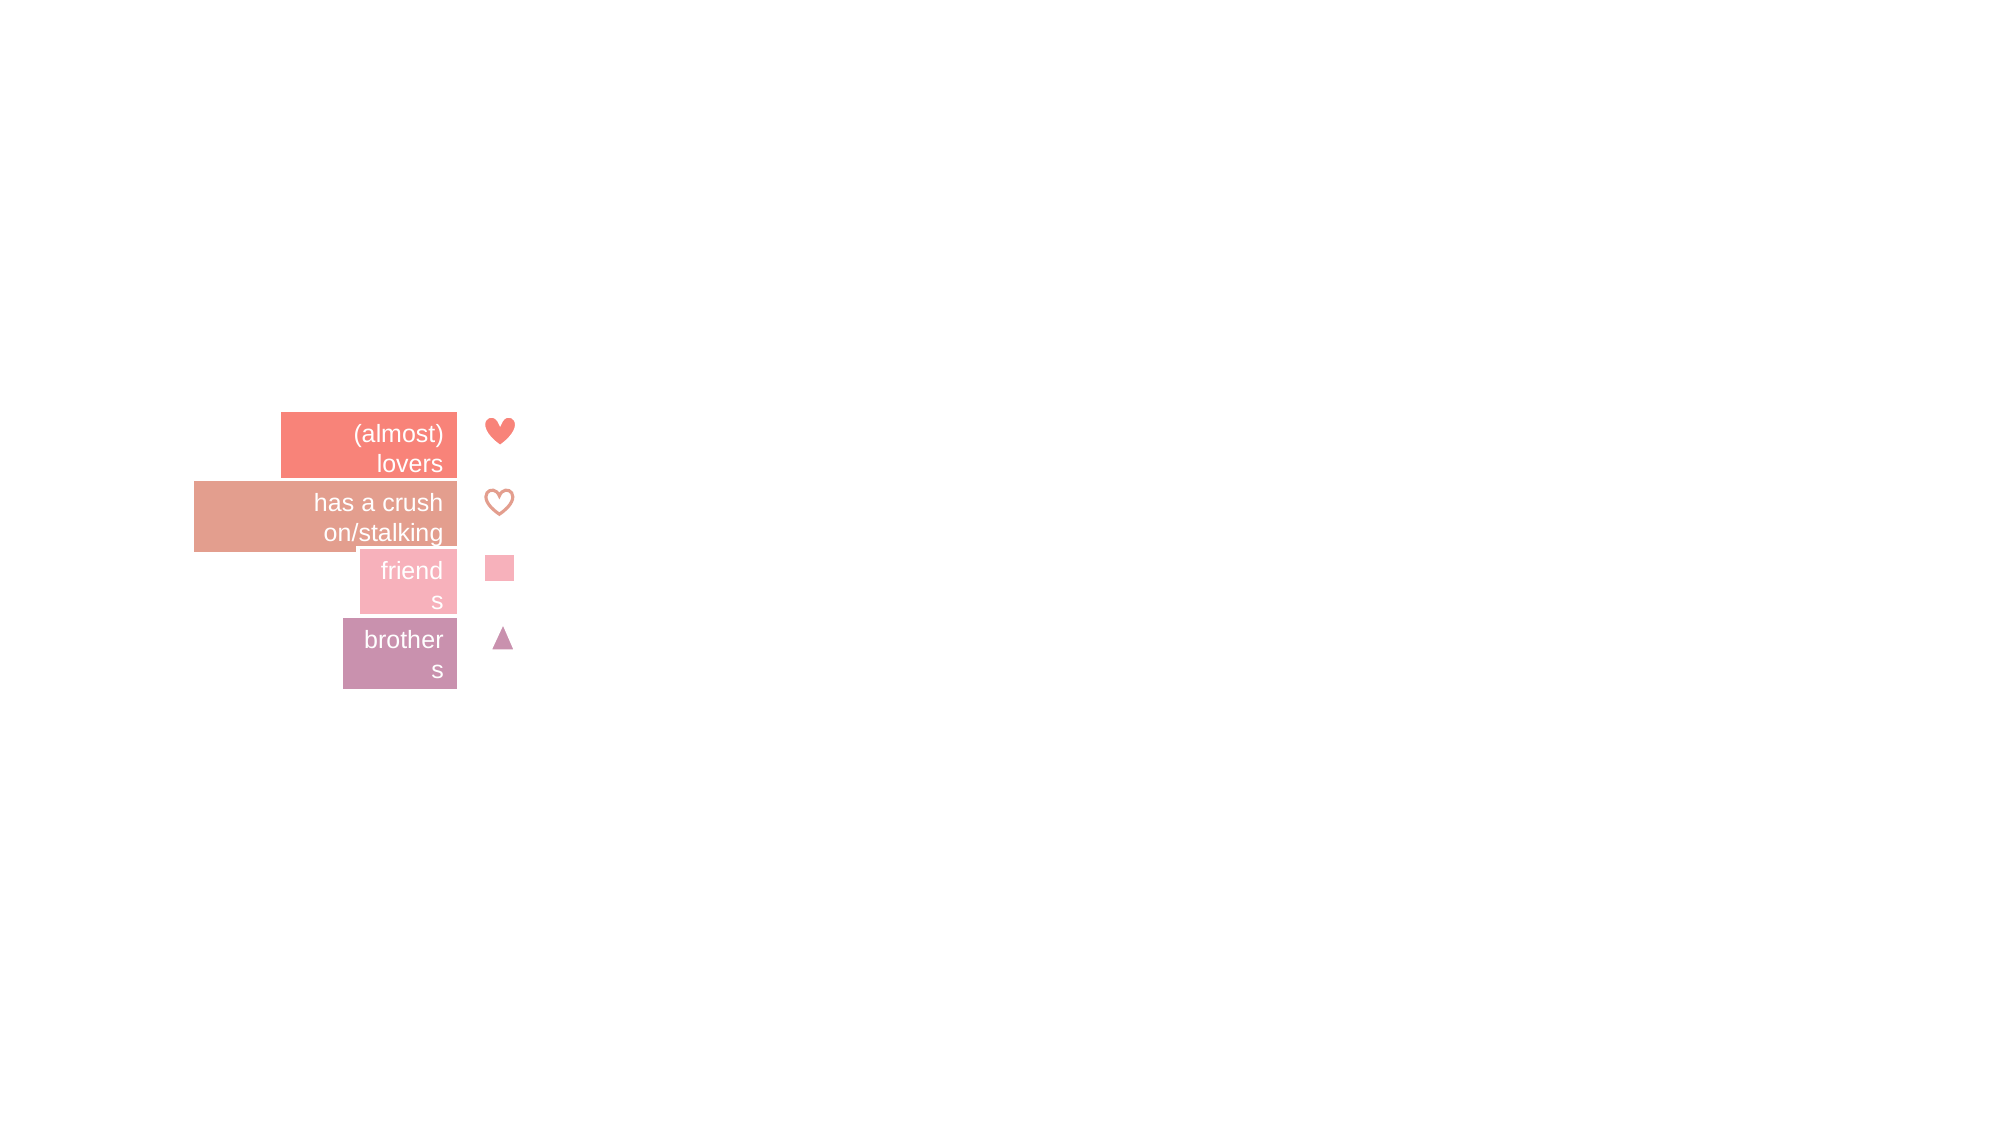

(almost) lovers

has a crush on/stalking
friends
brothers